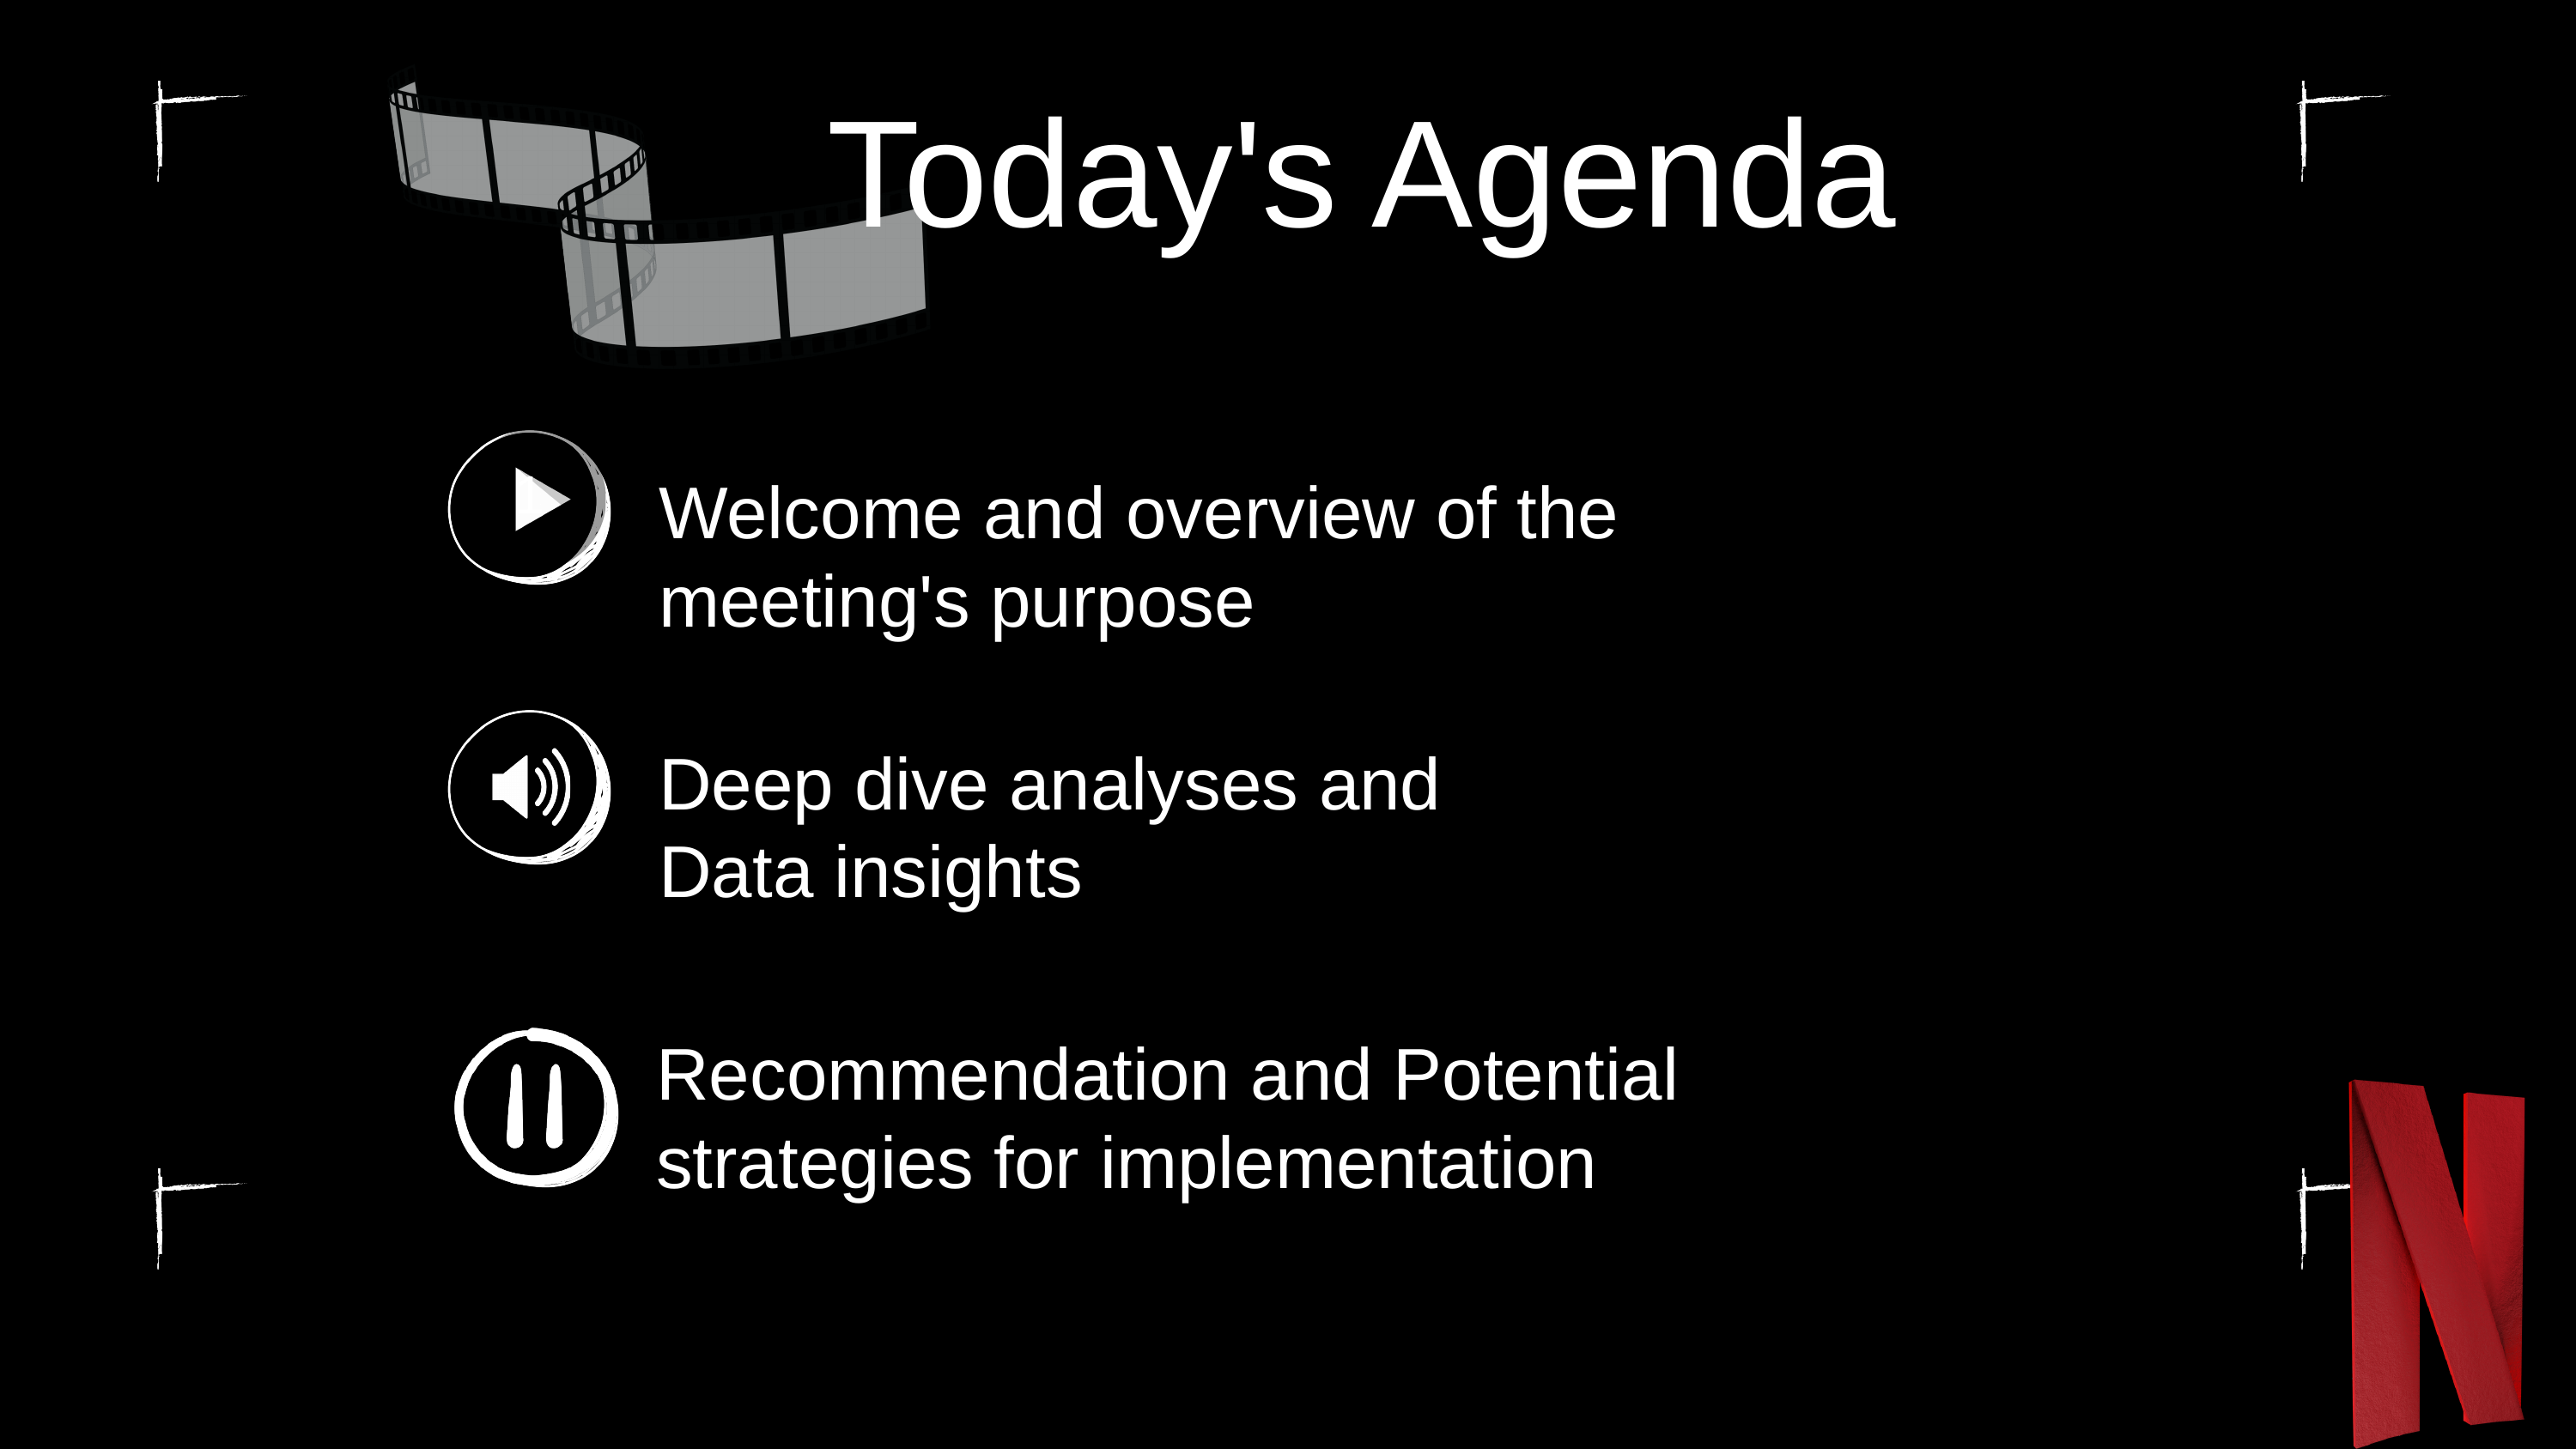

Today's Agenda

Welcome and overview of the meeting's purpose
1

Deep dive analyses and Data insights

Recommendation and Potential strategies for implementation